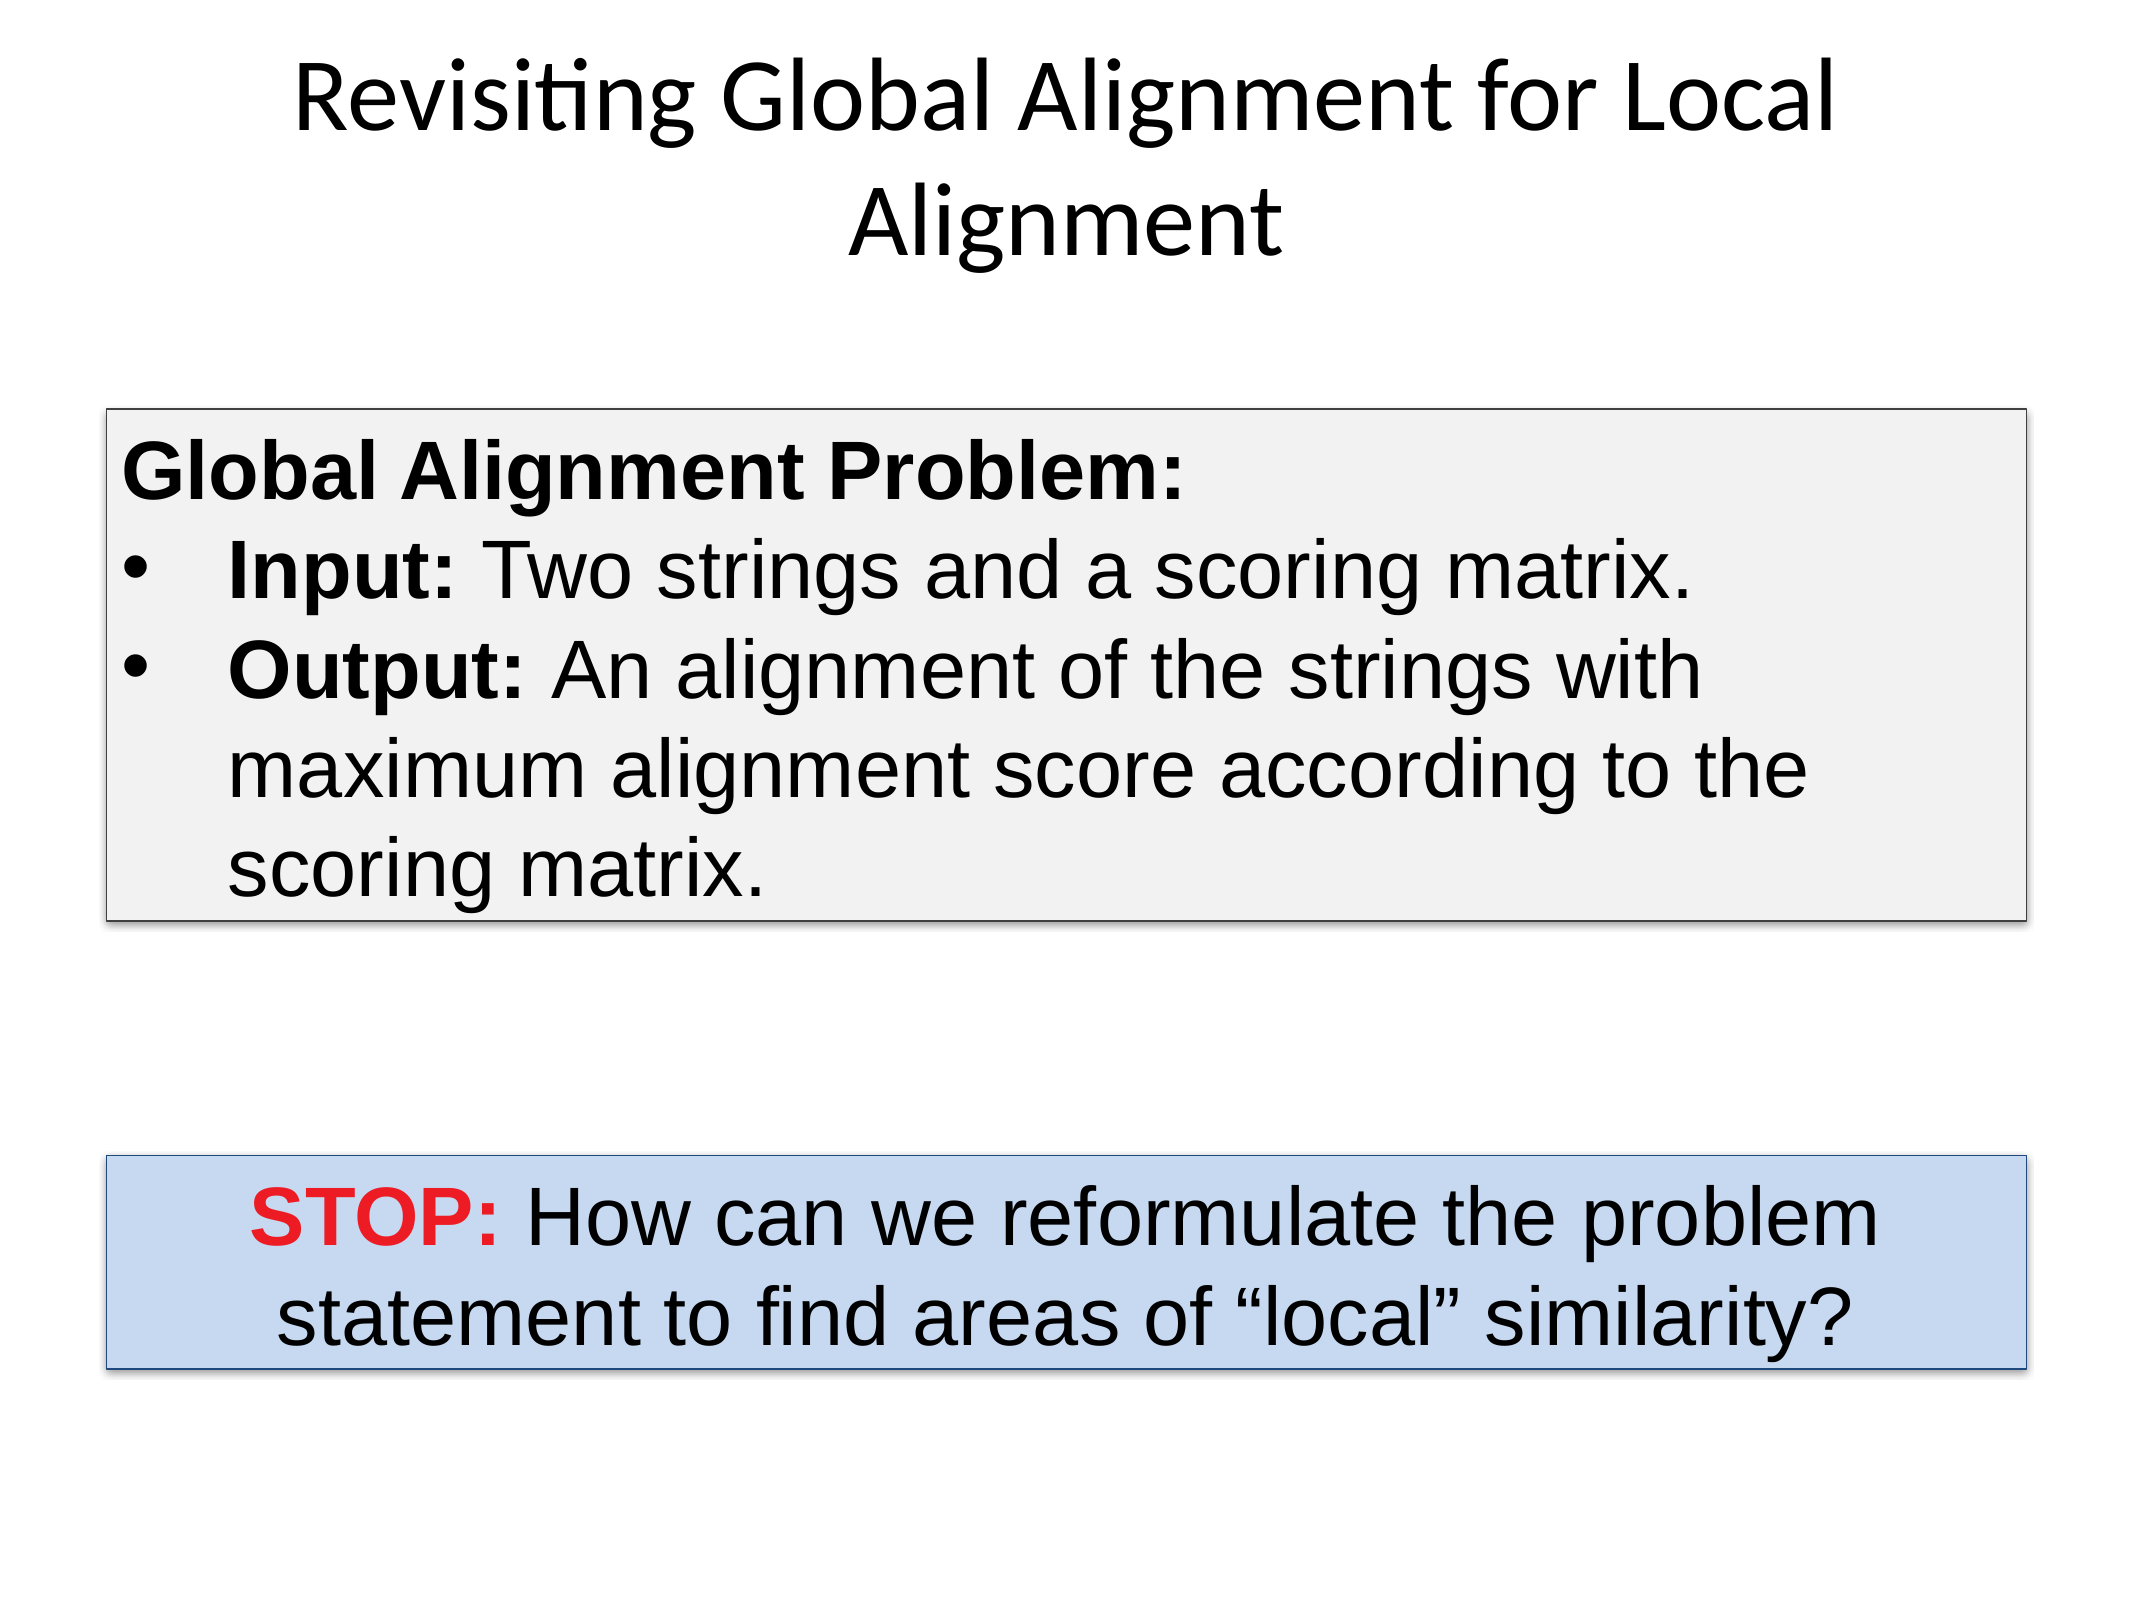

# Revisiting Global Alignment for Local Alignment
Global Alignment Problem:
Input: Two strings and a scoring matrix.
Output: An alignment of the strings with maximum alignment score according to the scoring matrix.
STOP: How can we reformulate the problem statement to find areas of “local” similarity?